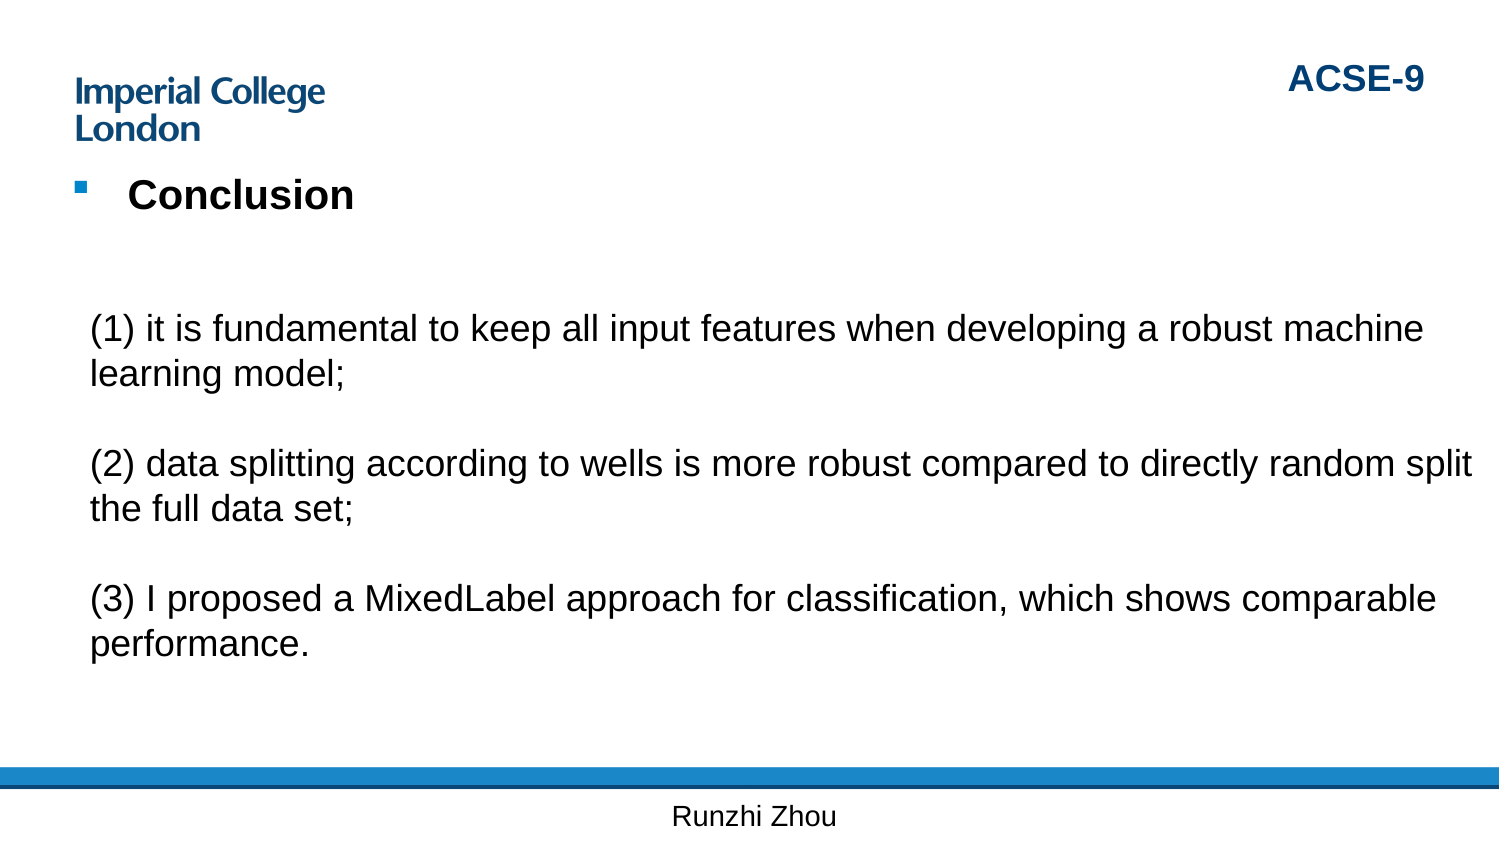

ACSE-9
Conclusion
(1) it is fundamental to keep all input features when developing a robust machine learning model;

(2) data splitting according to wells is more robust compared to directly random split the full data set;

(3) I proposed a MixedLabel approach for classification, which shows comparable performance.

Runzhi Zhou